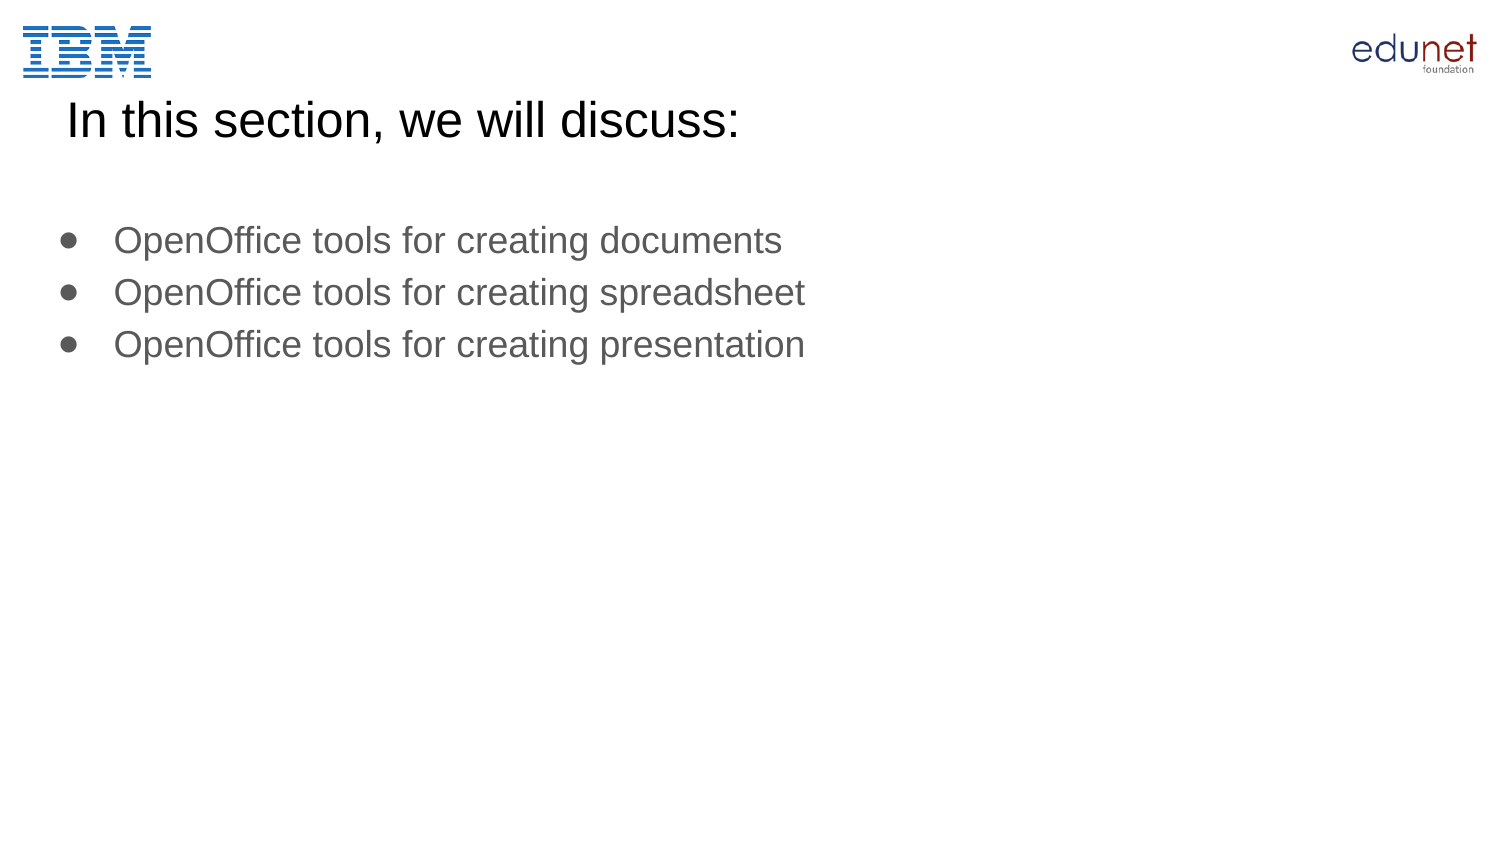

# In this section, we will discuss:
OpenOffice tools for creating documents
OpenOffice tools for creating spreadsheet
OpenOffice tools for creating presentation